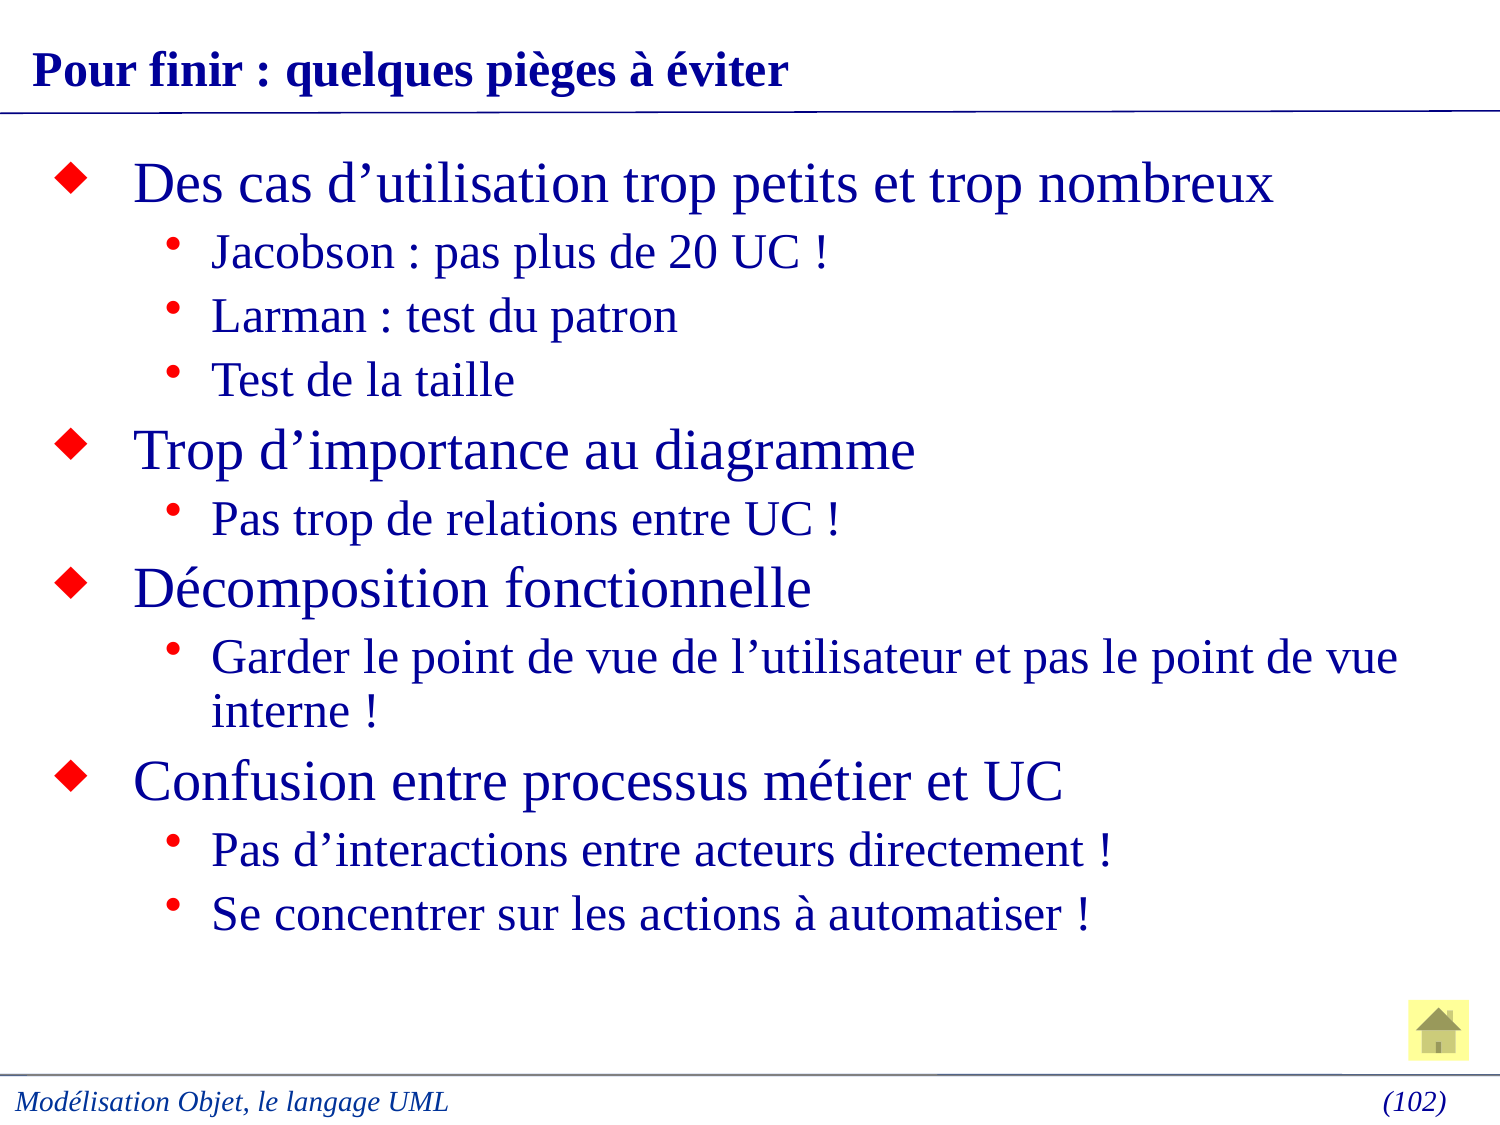

# Pour finir : quelques pièges à éviter
Des cas d’utilisation trop petits et trop nombreux
Jacobson : pas plus de 20 UC !
Larman : test du patron
Test de la taille
Trop d’importance au diagramme
Pas trop de relations entre UC !
Décomposition fonctionnelle
Garder le point de vue de l’utilisateur et pas le point de vue interne !
Confusion entre processus métier et UC
Pas d’interactions entre acteurs directement !
Se concentrer sur les actions à automatiser !

Modélisation Objet, le langage UML
 (102)